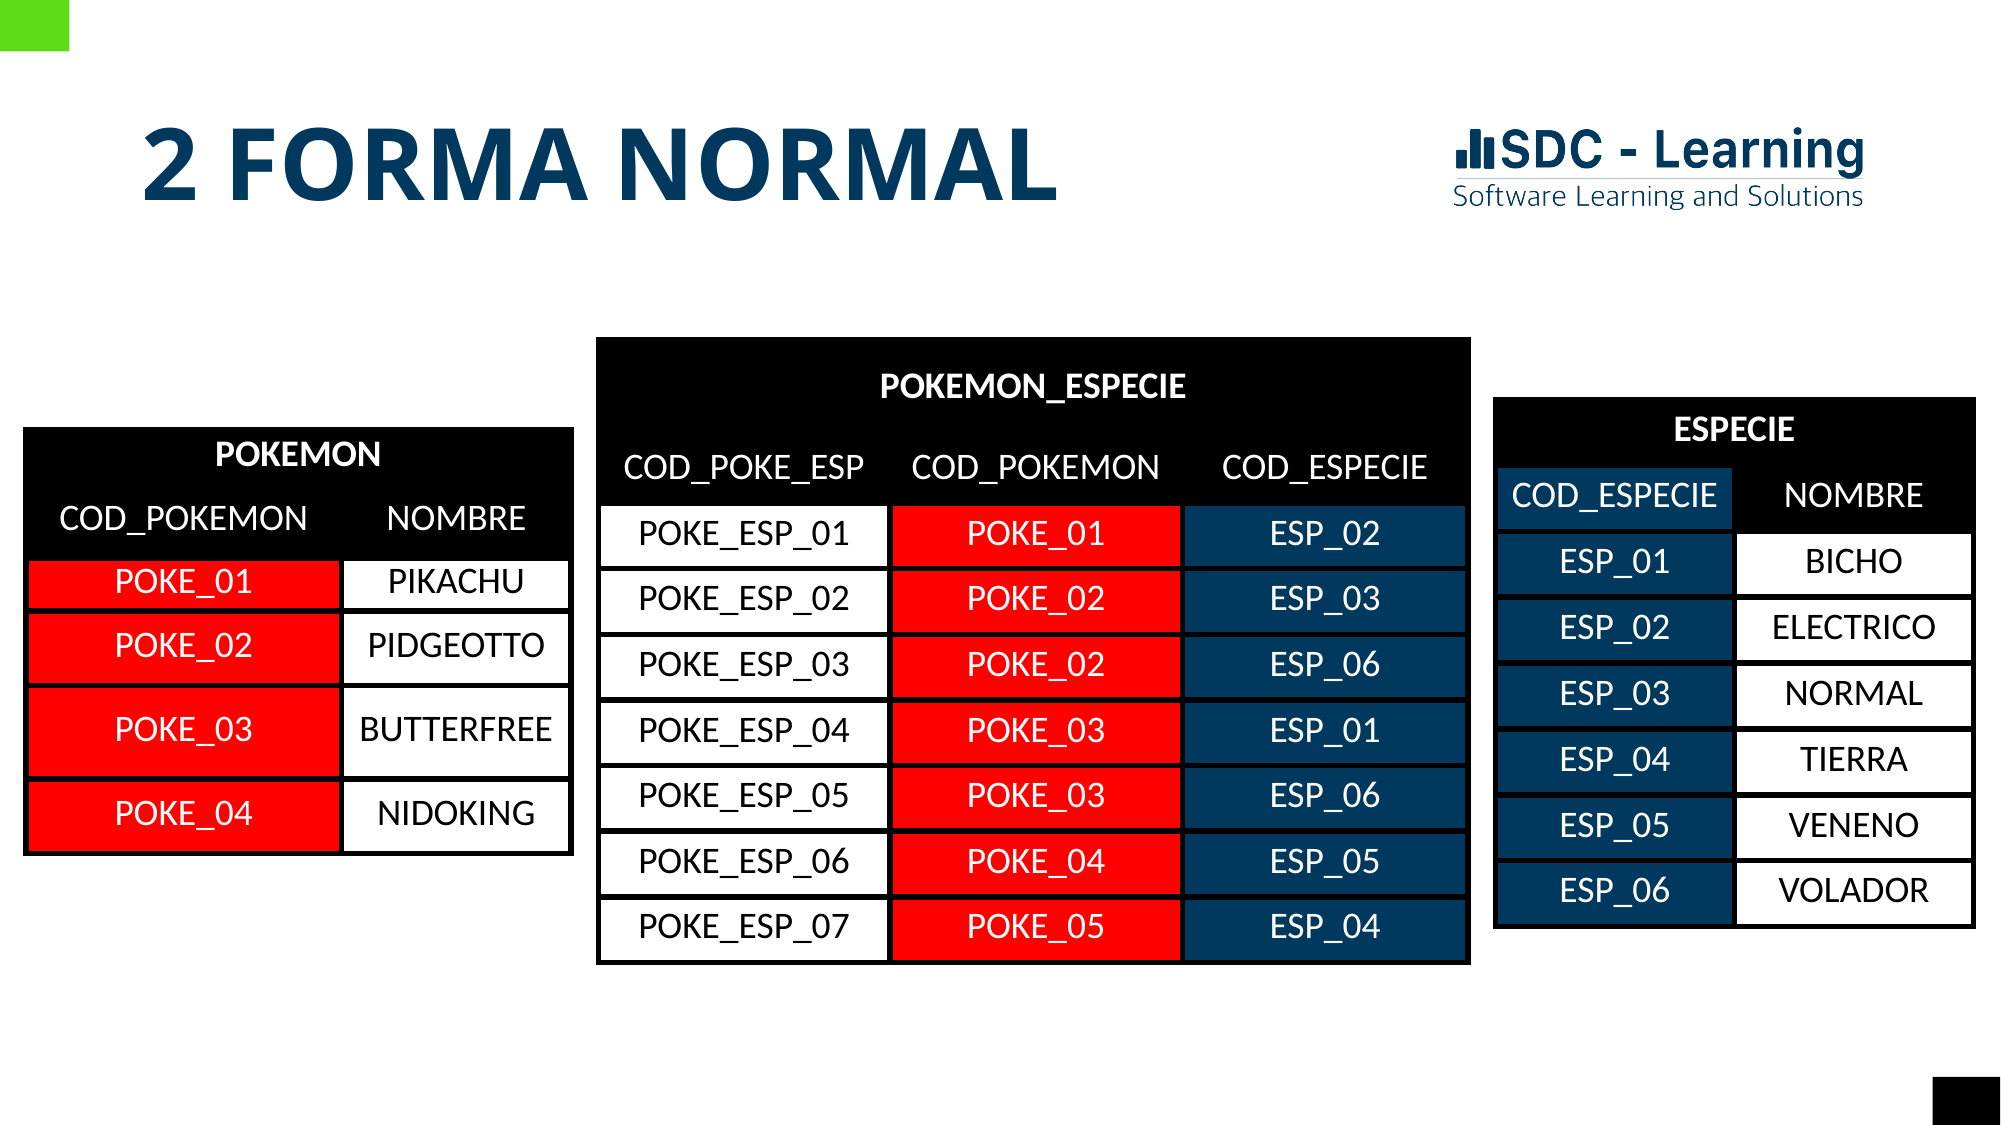

# 2 FORMA NORMAL
| POKEMON\_ESPECIE |  |  |
| --- | --- | --- |
| COD\_POKE\_ESP | COD\_POKEMON | COD\_ESPECIE |
| POKE\_ESP\_01 | POKE\_01 | ESP\_02 |
| POKE\_ESP\_02 | POKE\_02 | ESP\_03 |
| POKE\_ESP\_03 | POKE\_02 | ESP\_06 |
| POKE\_ESP\_04 | POKE\_03 | ESP\_01 |
| POKE\_ESP\_05 | POKE\_03 | ESP\_06 |
| POKE\_ESP\_06 | POKE\_04 | ESP\_05 |
| POKE\_ESP\_07 | POKE\_05 | ESP\_04 |
| ESPECIE |  |
| --- | --- |
| COD\_ESPECIE | NOMBRE |
| ESP\_01 | BICHO |
| ESP\_02 | ELECTRICO |
| ESP\_03 | NORMAL |
| ESP\_04 | TIERRA |
| ESP\_05 | VENENO |
| ESP\_06 | VOLADOR |
| POKEMON |  |
| --- | --- |
| COD\_POKEMON | NOMBRE |
| POKE\_01 | PIKACHU |
| POKE\_02 | PIDGEOTTO |
| POKE\_03 | BUTTERFREE |
| POKE\_04 | NIDOKING |